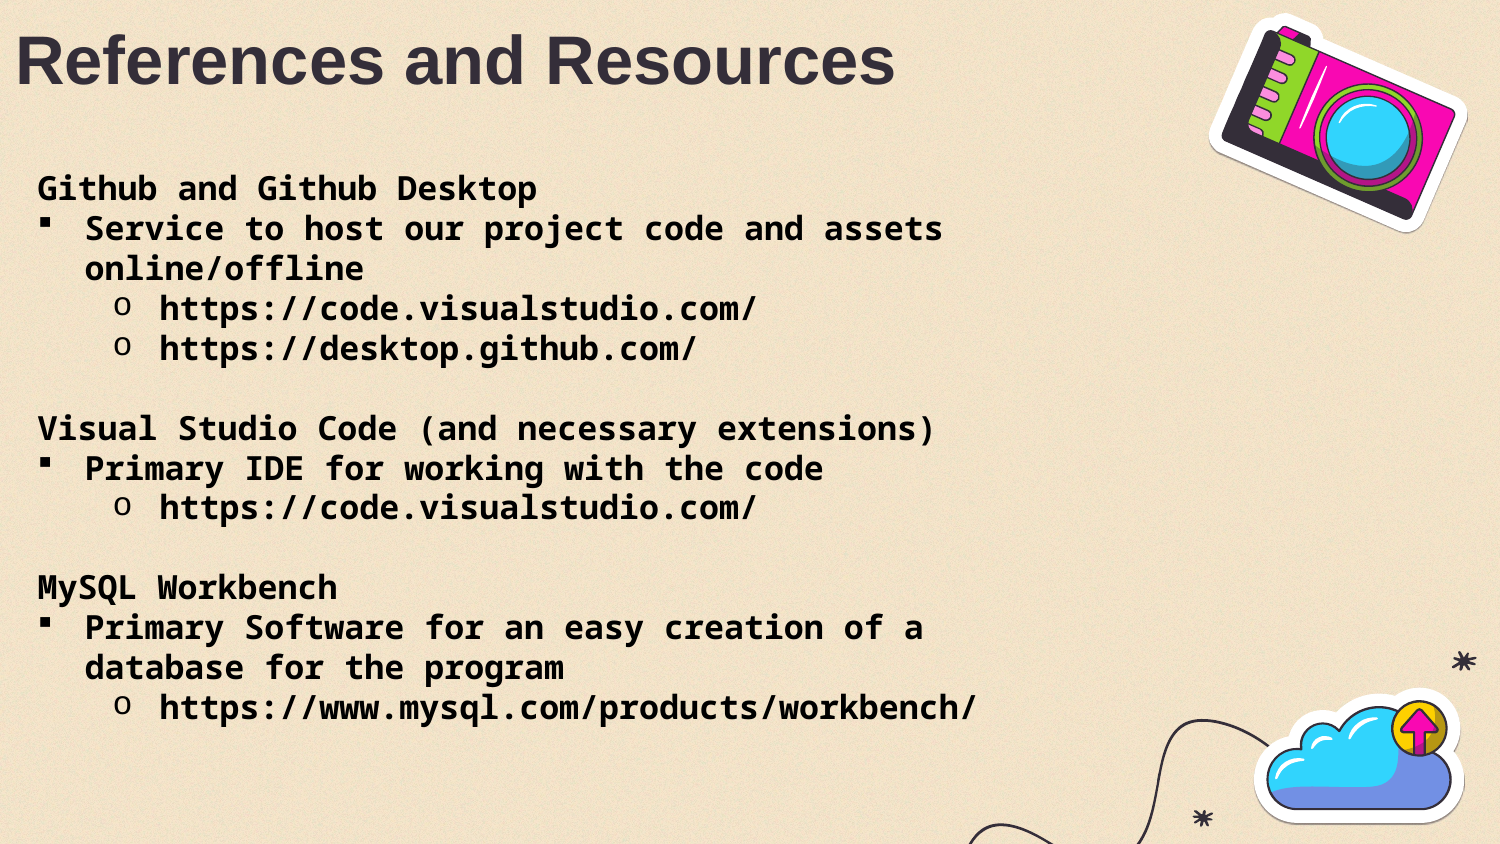

# References and Resources

Github and Github Desktop
Service to host our project code and assets online/offline
https://code.visualstudio.com/
https://desktop.github.com/
Visual Studio Code (and necessary extensions)
Primary IDE for working with the code
https://code.visualstudio.com/

MySQL Workbench
Primary Software for an easy creation of a database for the program
https://www.mysql.com/products/workbench/